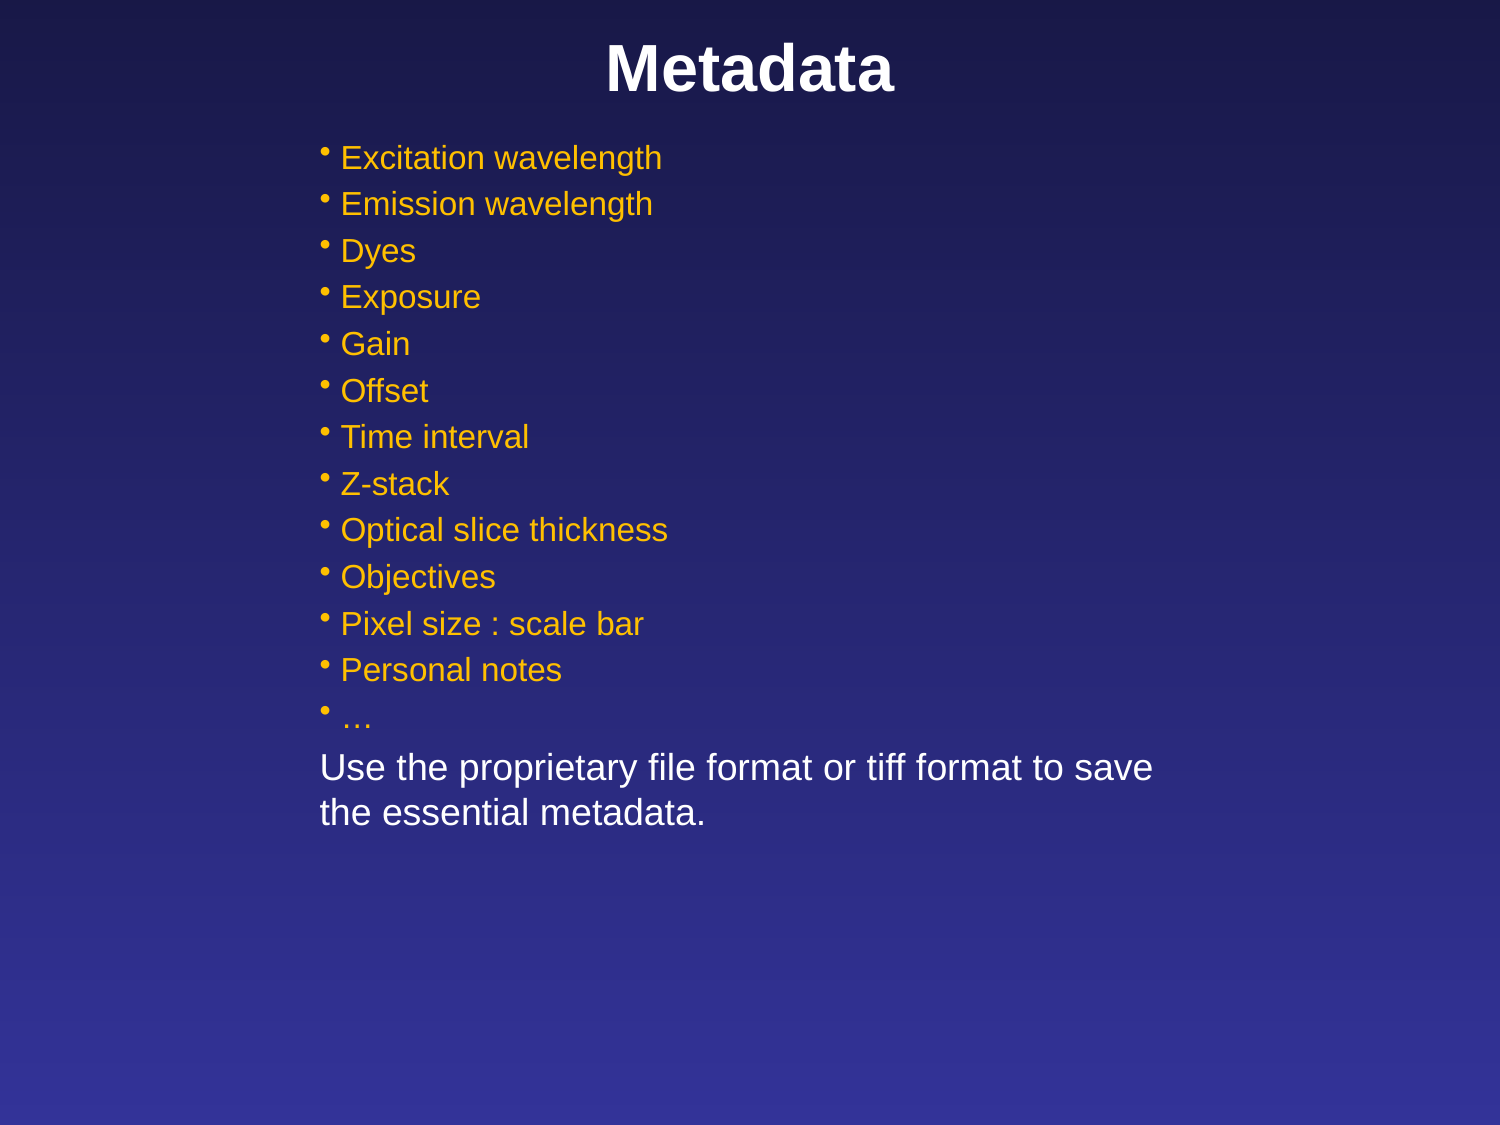

# Metadata
 Excitation wavelength
 Emission wavelength
 Dyes
 Exposure
 Gain
 Offset
 Time interval
 Z-stack
 Optical slice thickness
 Objectives
 Pixel size : scale bar
 Personal notes
 …
Use the proprietary file format or tiff format to save the essential metadata.